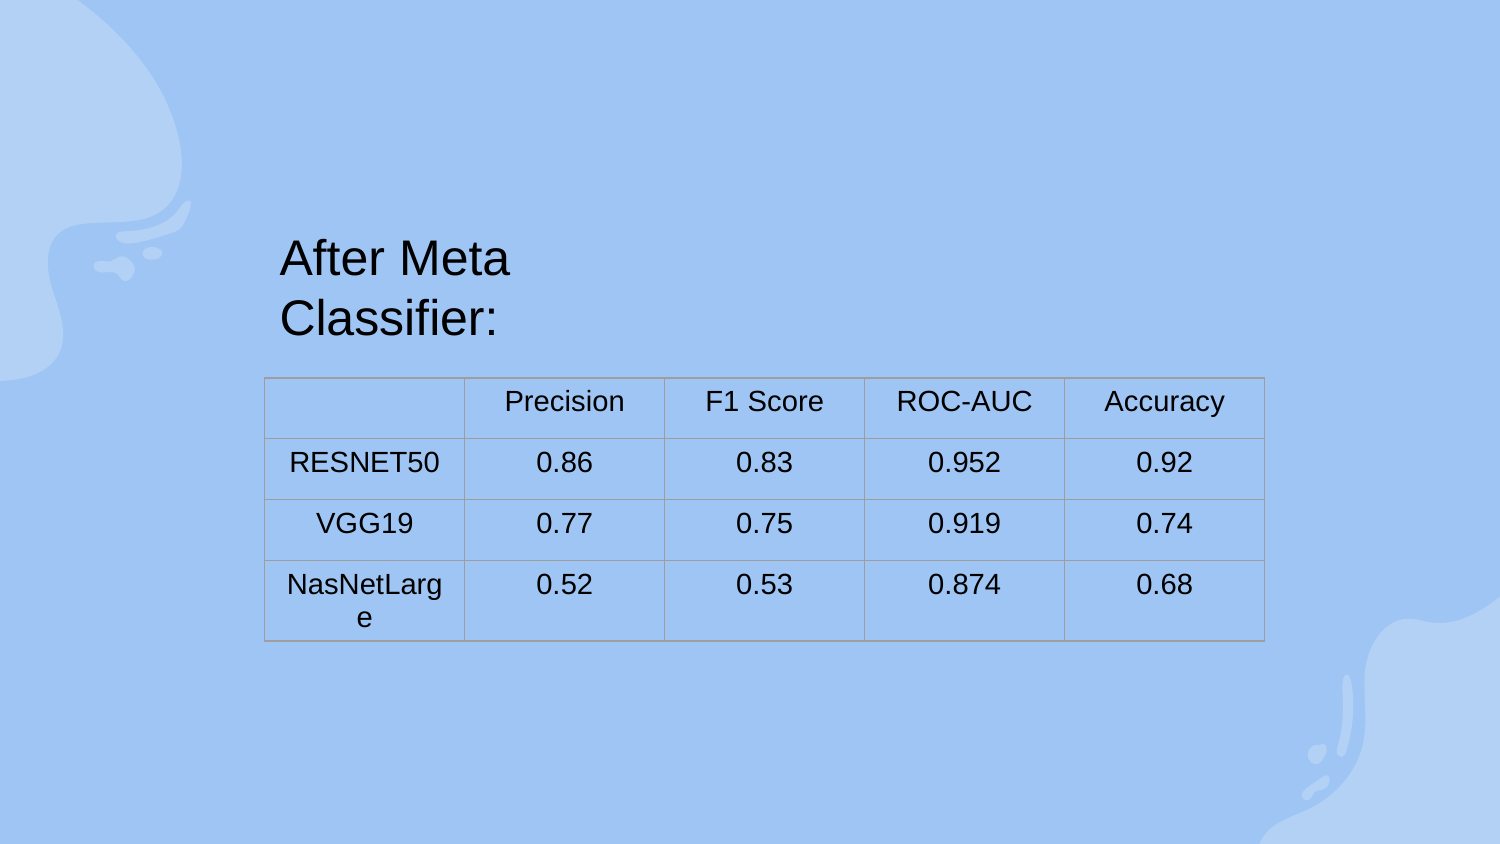

After Meta
Classifier:
|  | Precision | F1 Score | ROC-AUC | Accuracy |
| --- | --- | --- | --- | --- |
| RESNET50 | 0.86 | 0.83 | 0.952 | 0.92 |
| VGG19 | 0.77 | 0.75 | 0.919 | 0.74 |
| NasNetLarge | 0.52 | 0.53 | 0.874 | 0.68 |